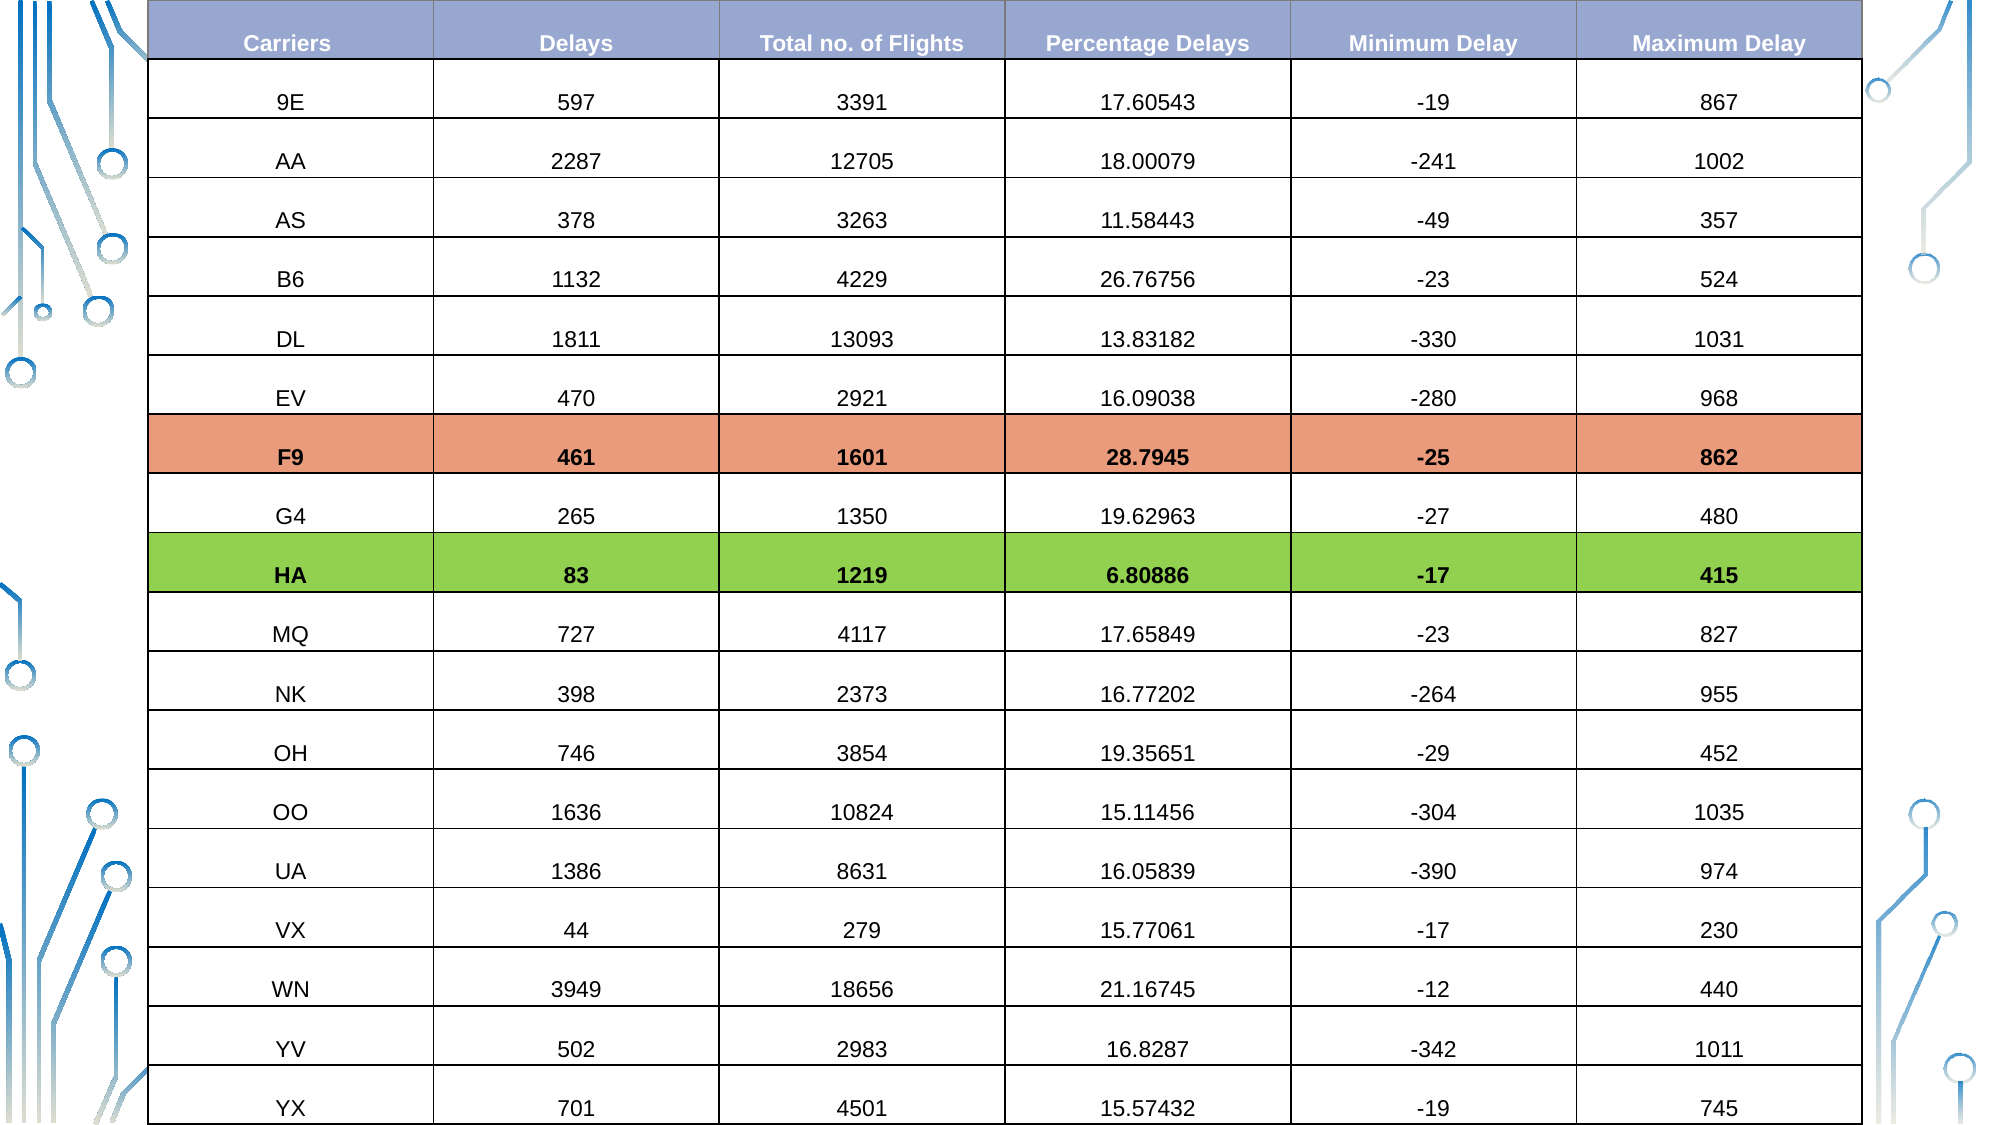

| Carriers | Delays | Total no. of Flights | Percentage Delays | Minimum Delay | Maximum Delay |
| --- | --- | --- | --- | --- | --- |
| 9E | 597 | 3391 | 17.60543 | -19 | 867 |
| AA | 2287 | 12705 | 18.00079 | -241 | 1002 |
| AS | 378 | 3263 | 11.58443 | -49 | 357 |
| B6 | 1132 | 4229 | 26.76756 | -23 | 524 |
| DL | 1811 | 13093 | 13.83182 | -330 | 1031 |
| EV | 470 | 2921 | 16.09038 | -280 | 968 |
| F9 | 461 | 1601 | 28.7945 | -25 | 862 |
| G4 | 265 | 1350 | 19.62963 | -27 | 480 |
| HA | 83 | 1219 | 6.80886 | -17 | 415 |
| MQ | 727 | 4117 | 17.65849 | -23 | 827 |
| NK | 398 | 2373 | 16.77202 | -264 | 955 |
| OH | 746 | 3854 | 19.35651 | -29 | 452 |
| OO | 1636 | 10824 | 15.11456 | -304 | 1035 |
| UA | 1386 | 8631 | 16.05839 | -390 | 974 |
| VX | 44 | 279 | 15.77061 | -17 | 230 |
| WN | 3949 | 18656 | 21.16745 | -12 | 440 |
| YV | 502 | 2983 | 16.8287 | -342 | 1011 |
| YX | 701 | 4501 | 15.57432 | -19 | 745 |